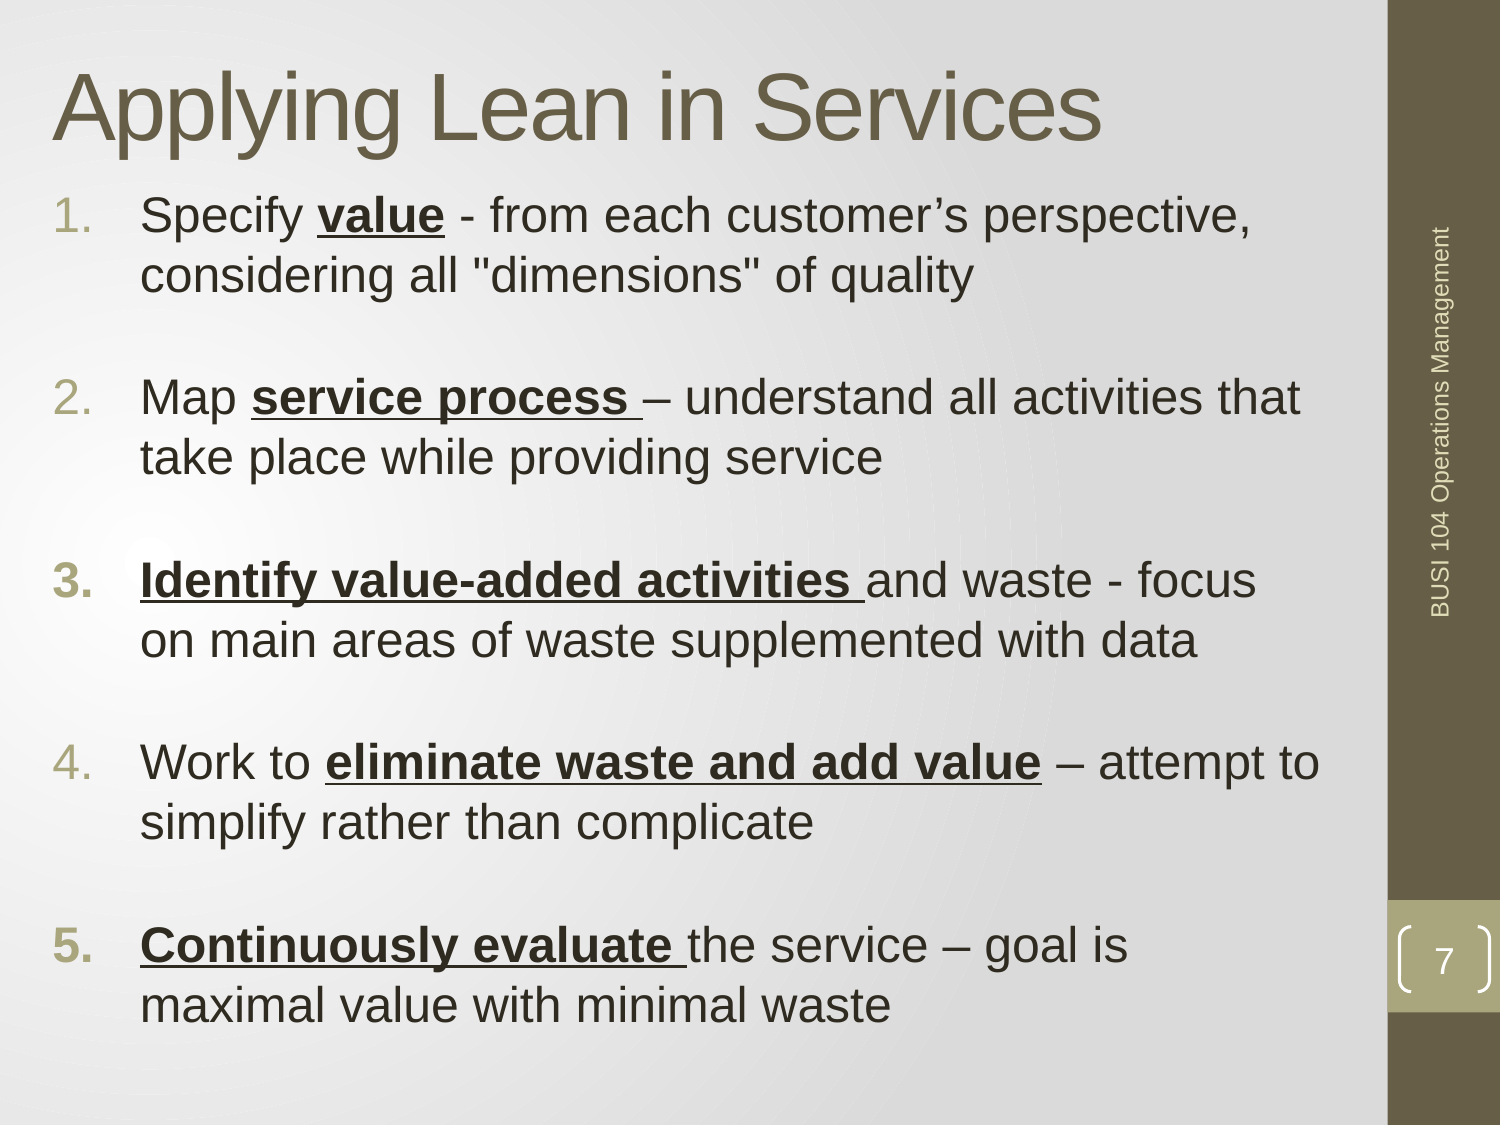

Applying Lean in Services
Specify value - from each customer’s perspective, considering all "dimensions" of quality

Map service process – understand all activities that take place while providing service

Identify value-added activities and waste - focus on main areas of waste supplemented with data

Work to eliminate waste and add value – attempt to simplify rather than complicate

Continuously evaluate the service – goal is maximal value with minimal waste
BUSI 104 Operations Management
7